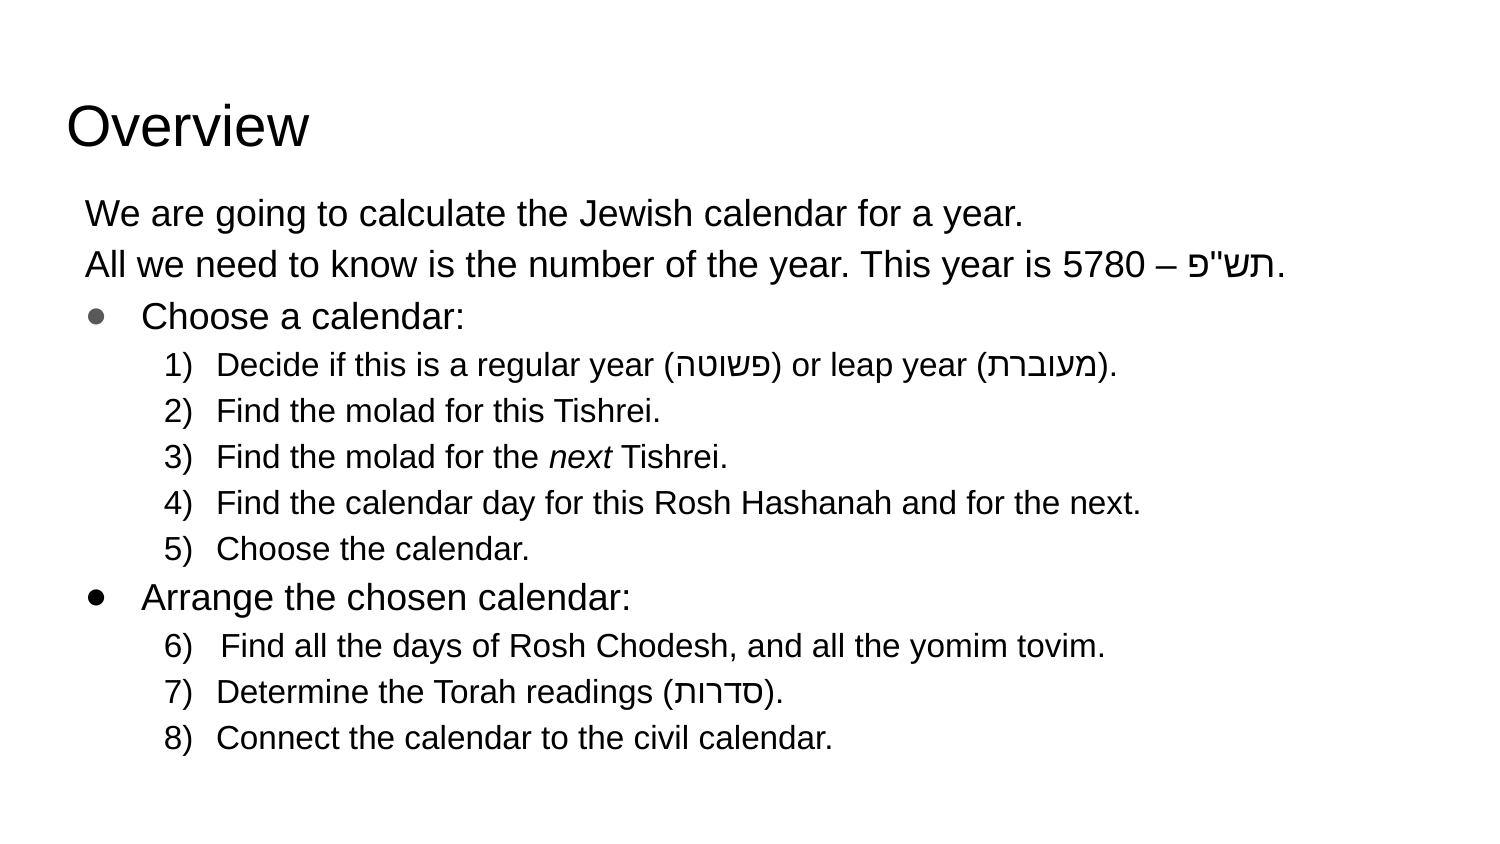

# Overview
We are going to calculate the Jewish calendar for a year.
All we need to know is the number of the year. This year is תש"פ – 5780.
Choose a calendar:
Decide if this is a regular year (פשוטה) or leap year (מעוברת).
Find the molad for this Tishrei.
Find the molad for the next Tishrei.
Find the calendar day for this Rosh Hashanah and for the next.
Choose the calendar.
Arrange the chosen calendar:
Find all the days of Rosh Chodesh, and all the yomim tovim.
Determine the Torah readings (סדרות).
Connect the calendar to the civil calendar.